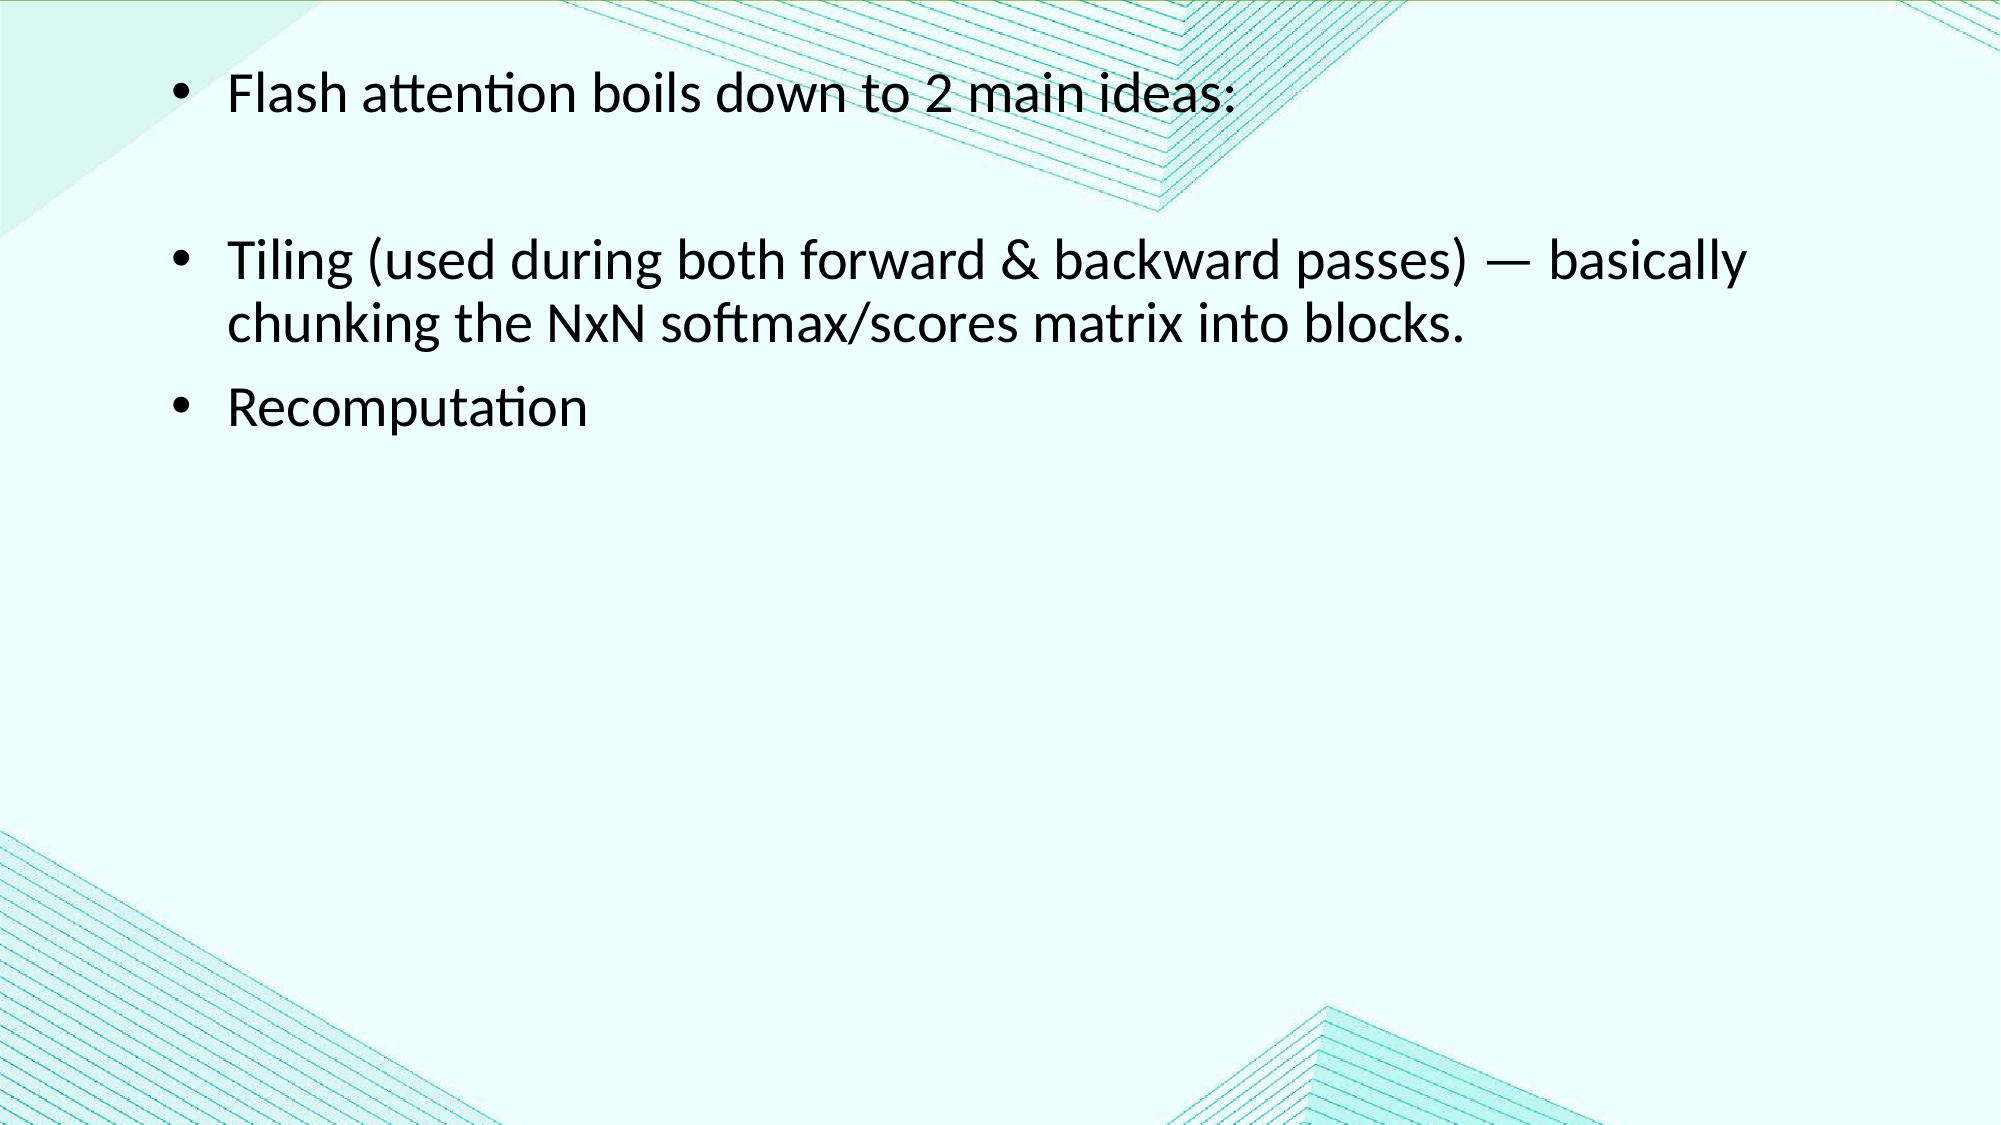

Flash attention boils down to 2 main ideas:

Tiling (used during both forward & backward passes) — basically chunking the NxN softmax/scores matrix into blocks.
Recomputation